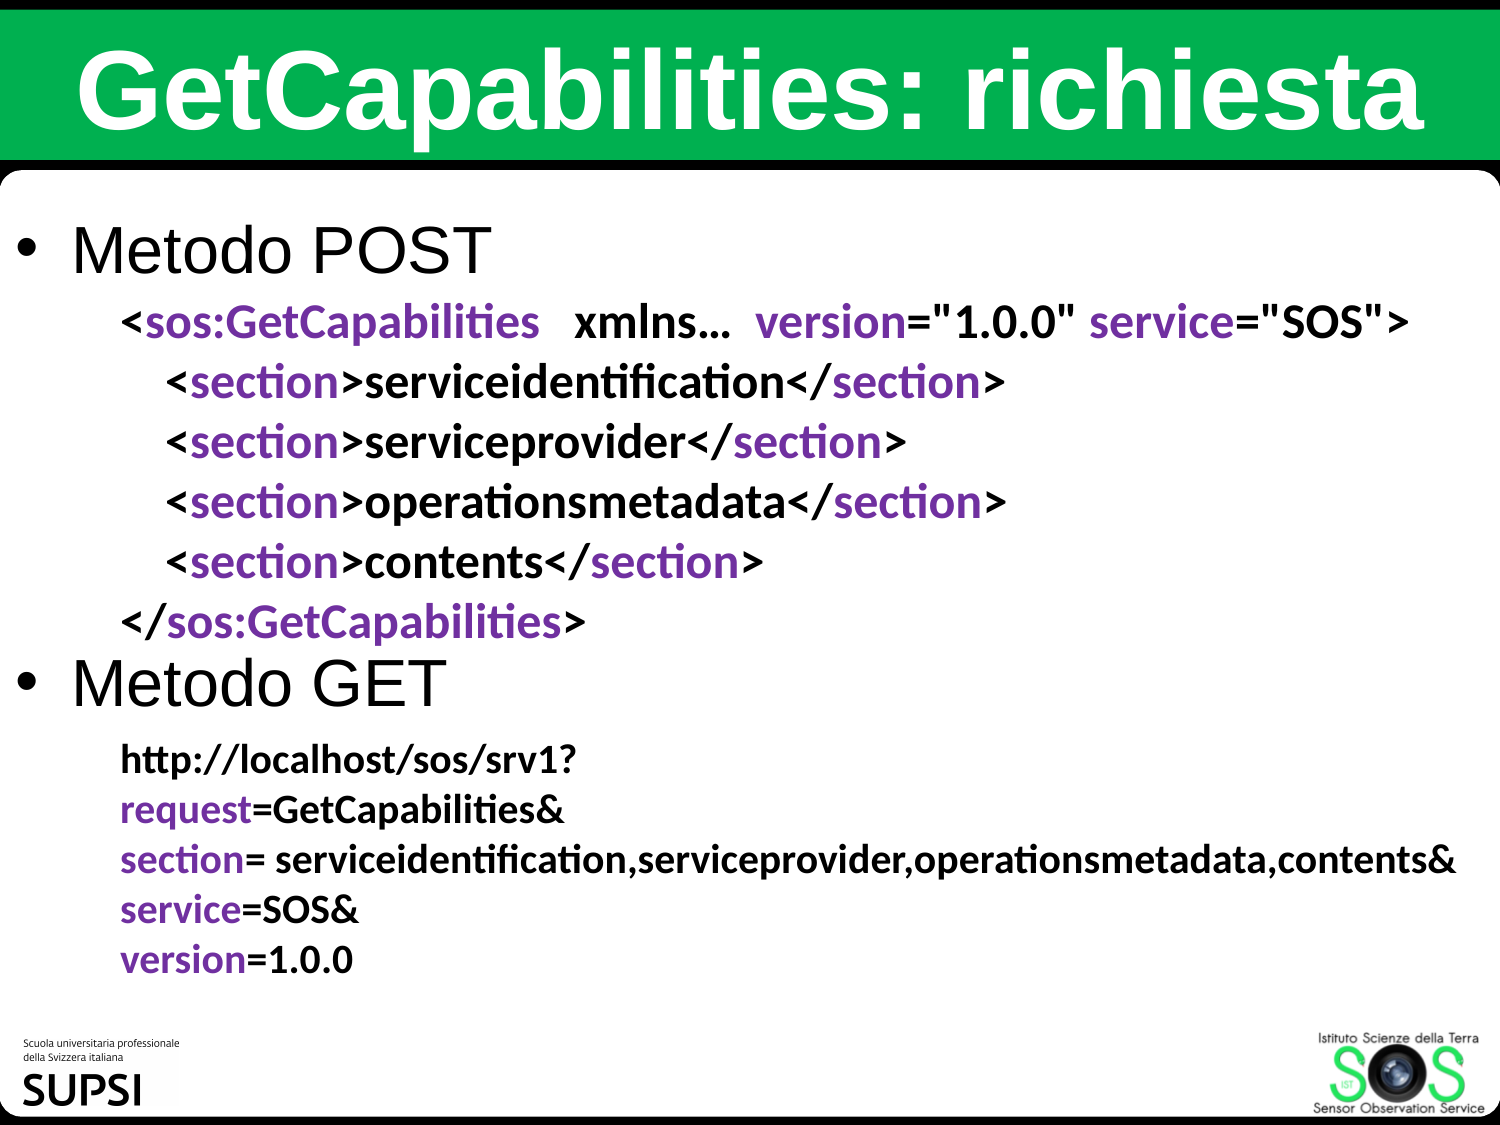

# GetCapabilities: richiesta
Metodo POST

Metodo GET
<sos:GetCapabilities   xmlns…  version="1.0.0" service="SOS">
    <section>serviceidentification</section>
    <section>serviceprovider</section>
    <section>operationsmetadata</section>
    <section>contents</section>
</sos:GetCapabilities>

http://localhost/sos/srv1?
request=GetCapabilities&
section= serviceidentification,serviceprovider,operationsmetadata,contents&
service=SOS&
version=1.0.0